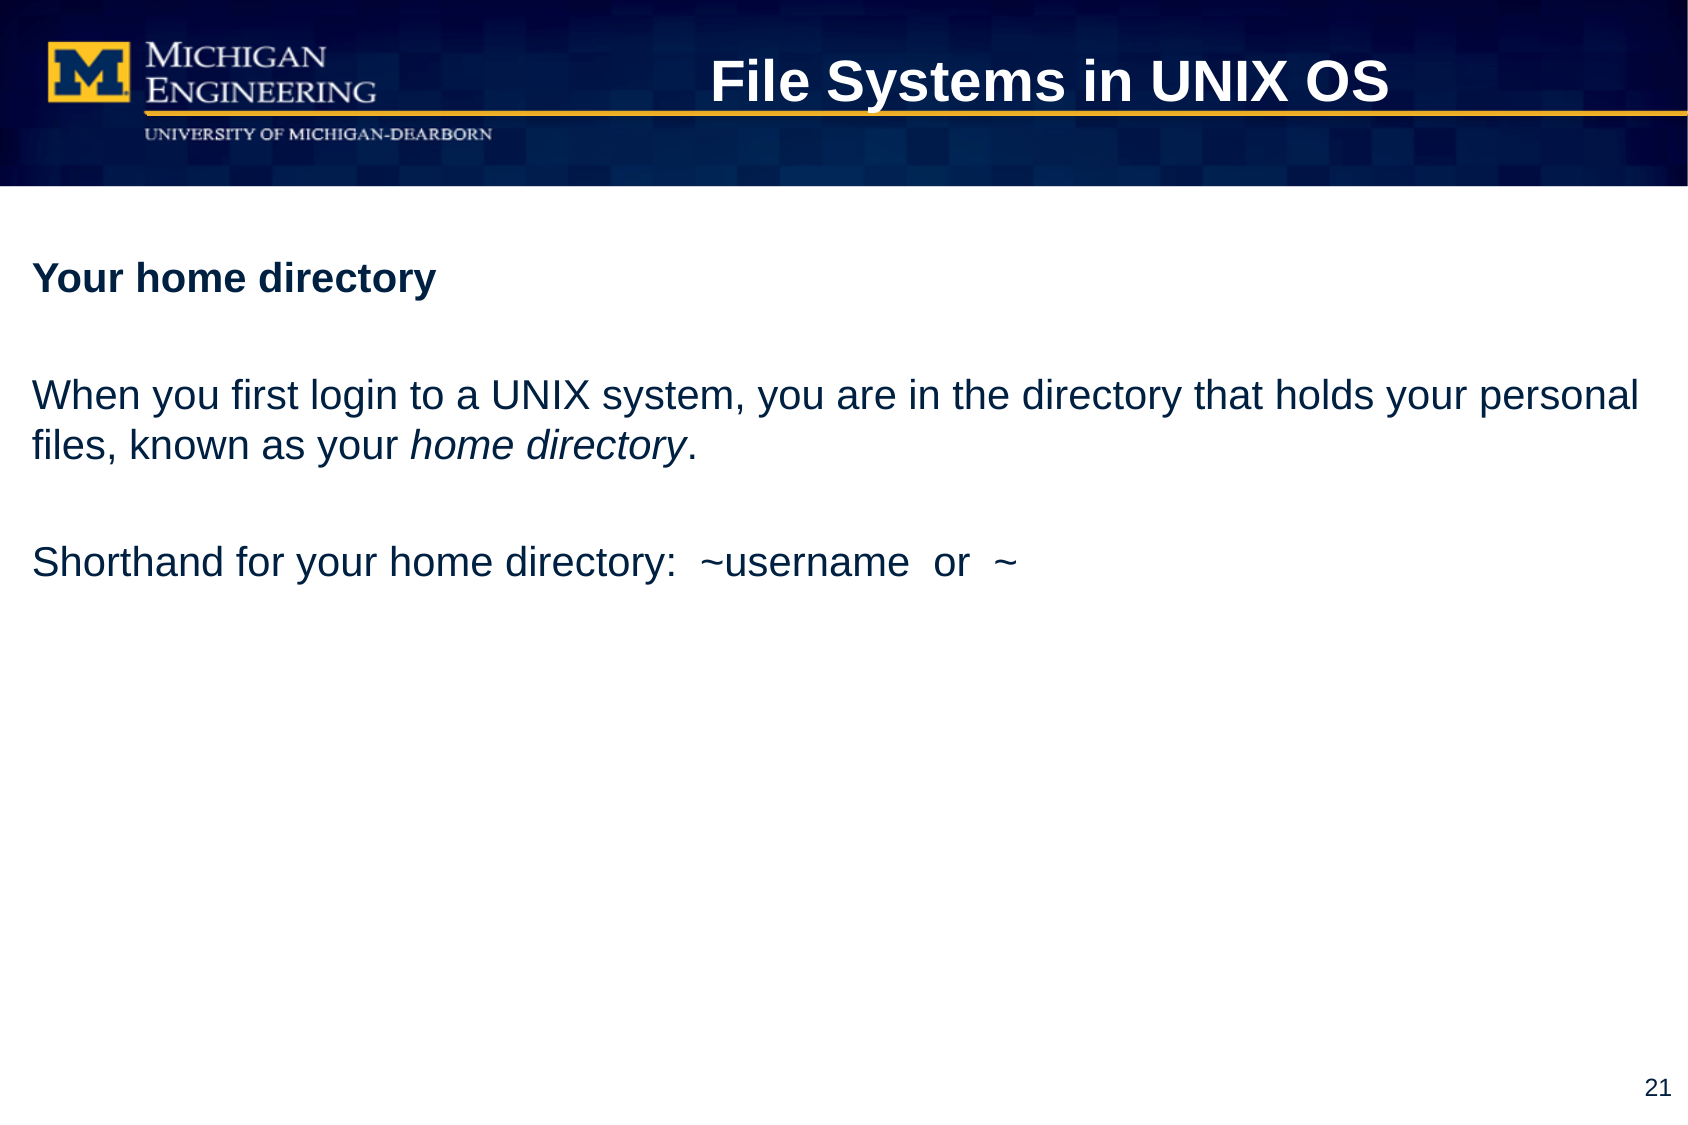

# File Systems in UNIX OS
Your home directory

When you first login to a UNIX system, you are in the directory that holds your personal files, known as your home directory.

Shorthand for your home directory:  ~username  or  ~

21